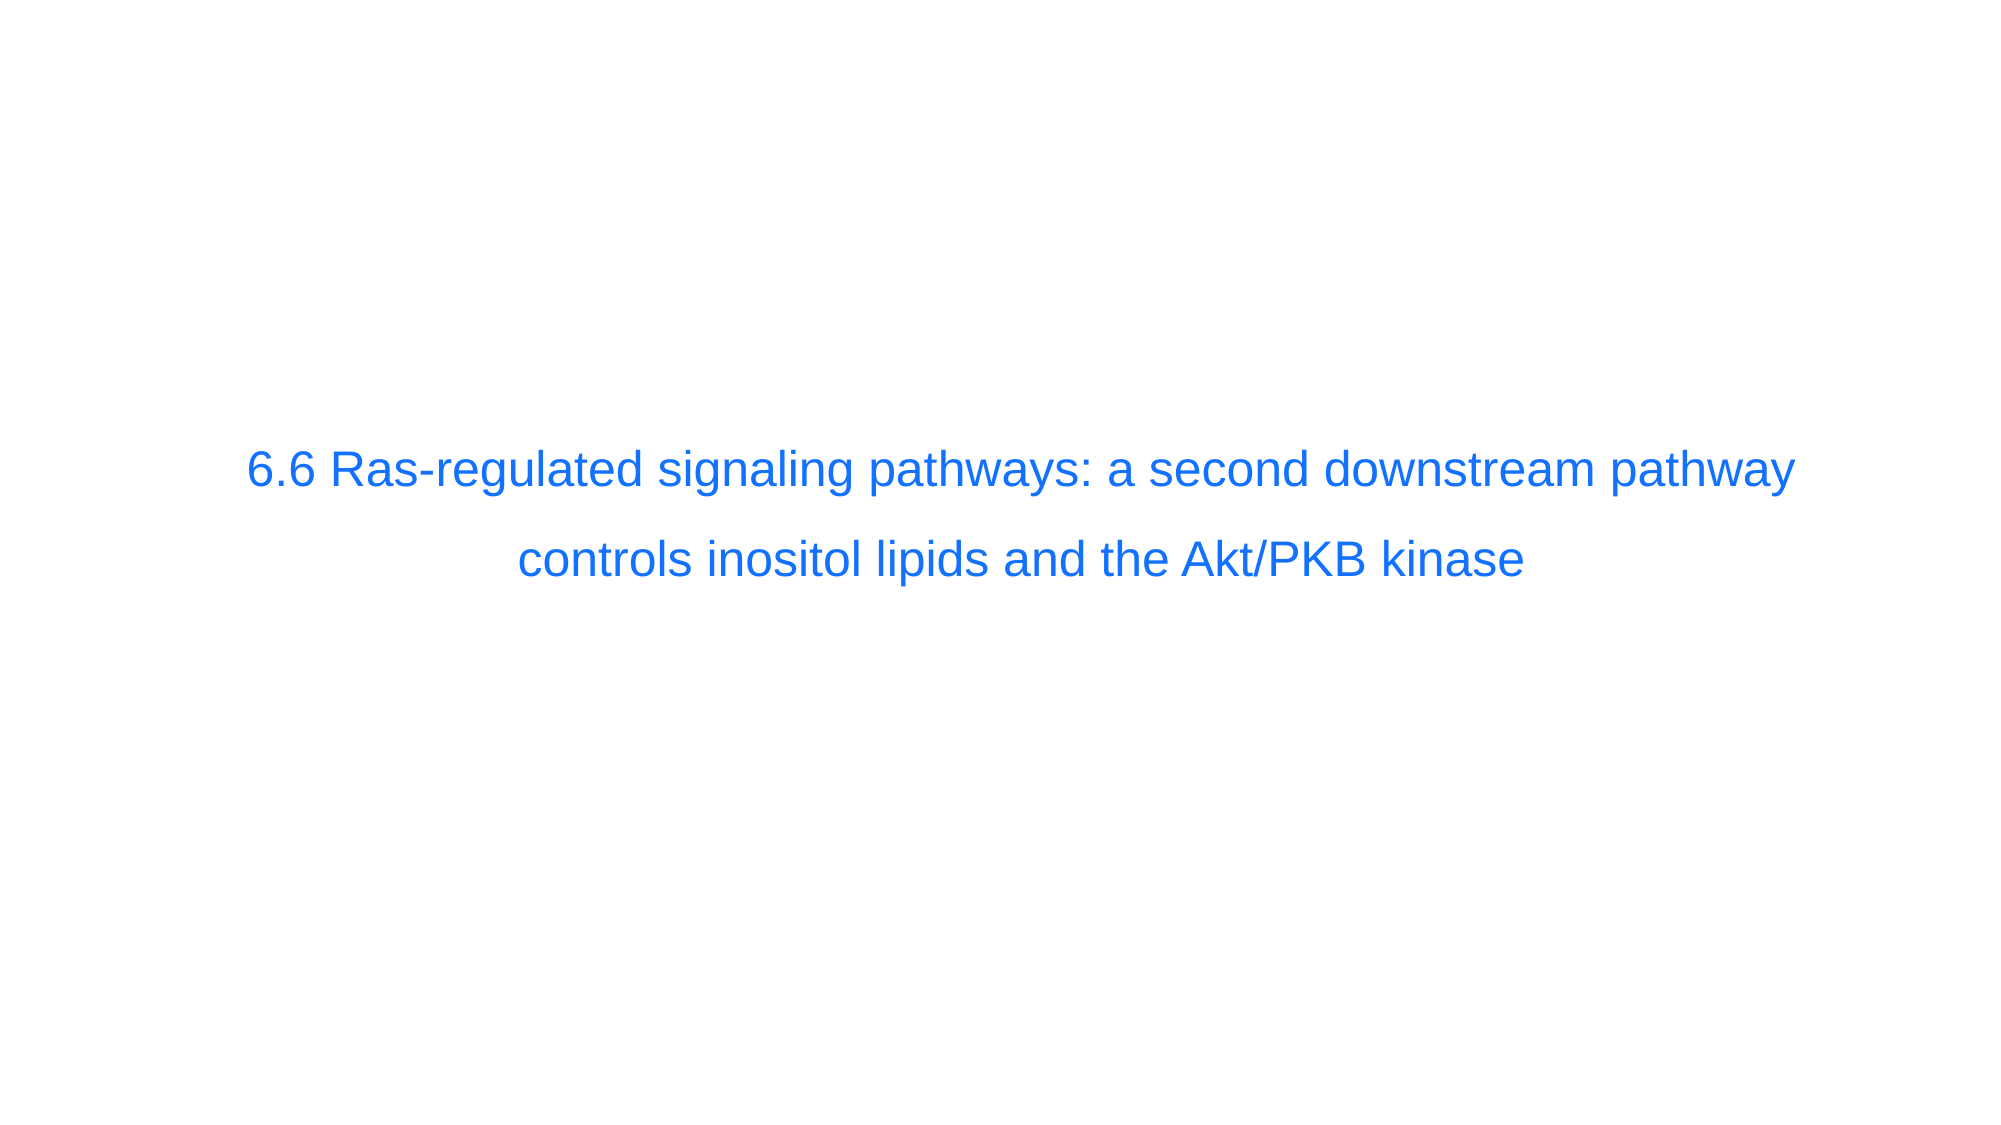

6.6 Ras-regulated signaling pathways: a second downstream pathway controls inositol lipids and the Akt/PKB kinase